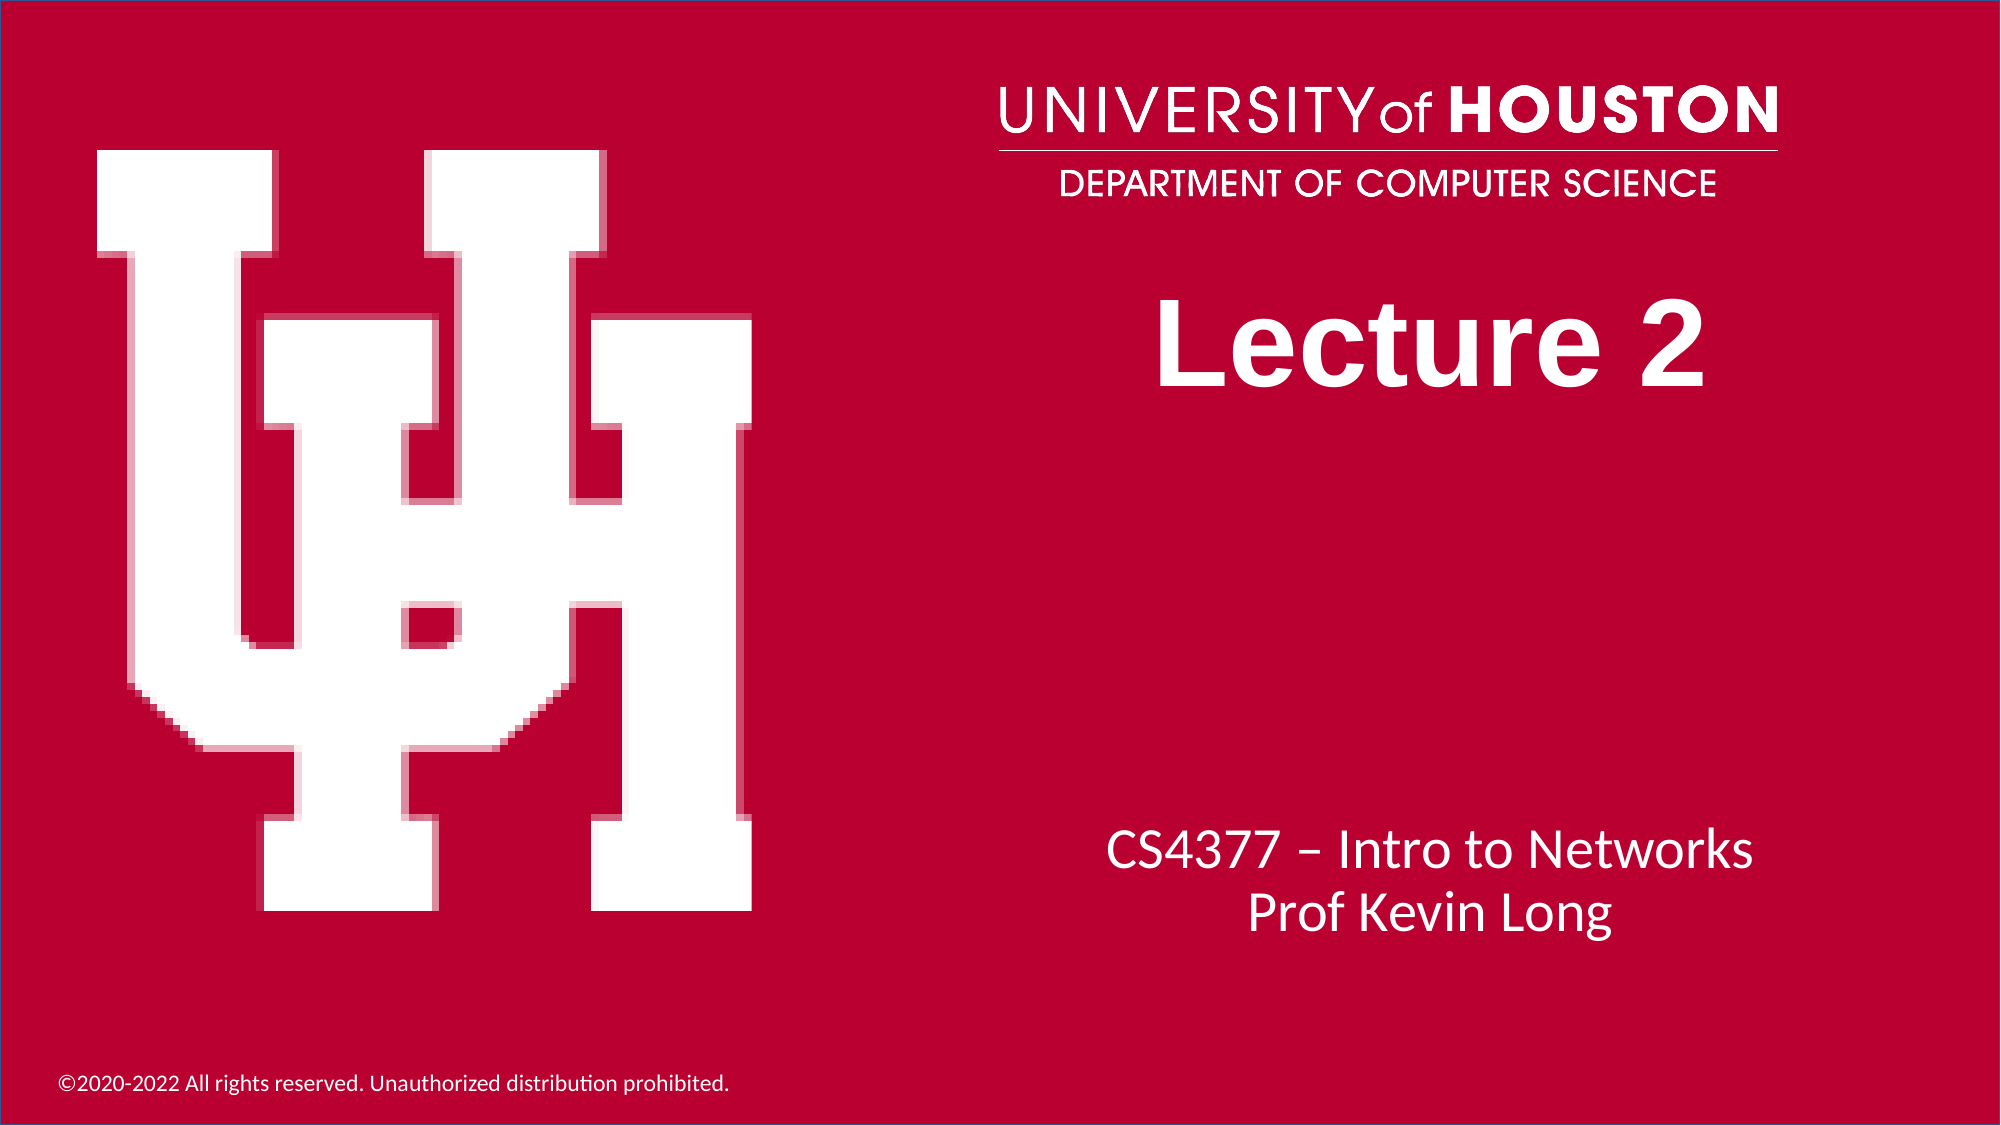

# Lecture 2
CS4377 – Intro to Networks
Prof Kevin Long